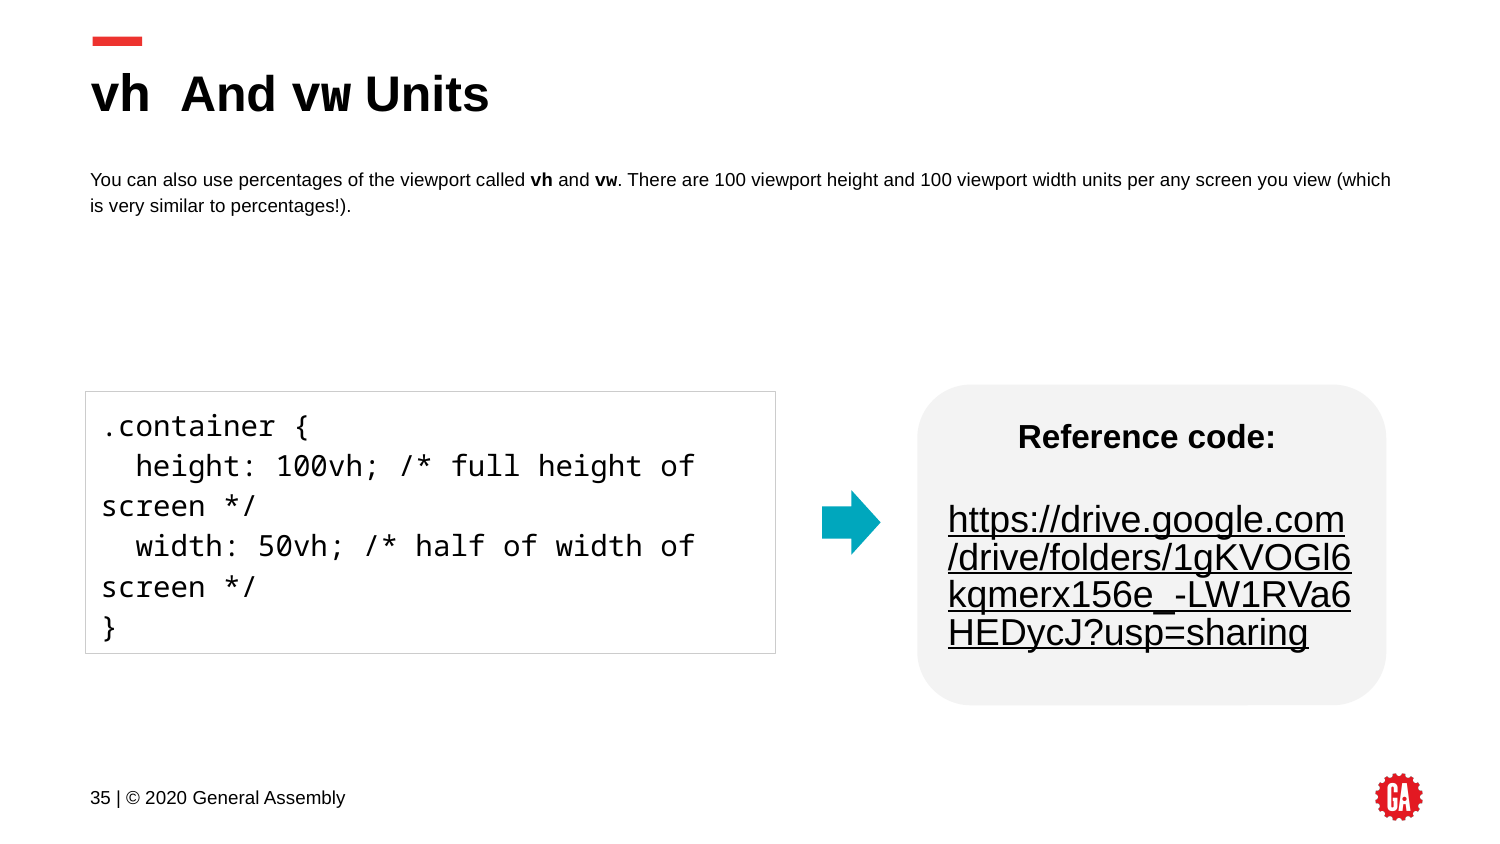

# vh And vw Units
You can also use percentages of the viewport called vh and vw. There are 100 viewport height and 100 viewport width units per any screen you view (which is very similar to percentages!).

Reference code:
https://drive.google.com/drive/folders/1gKVOGl6kqmerx156e_-LW1RVa6HEDycJ?usp=sharing
.container {
  height: 100vh; /* full height of screen */
  width: 50vh; /* half of width of screen */
}

35 | © 2020 General Assembly